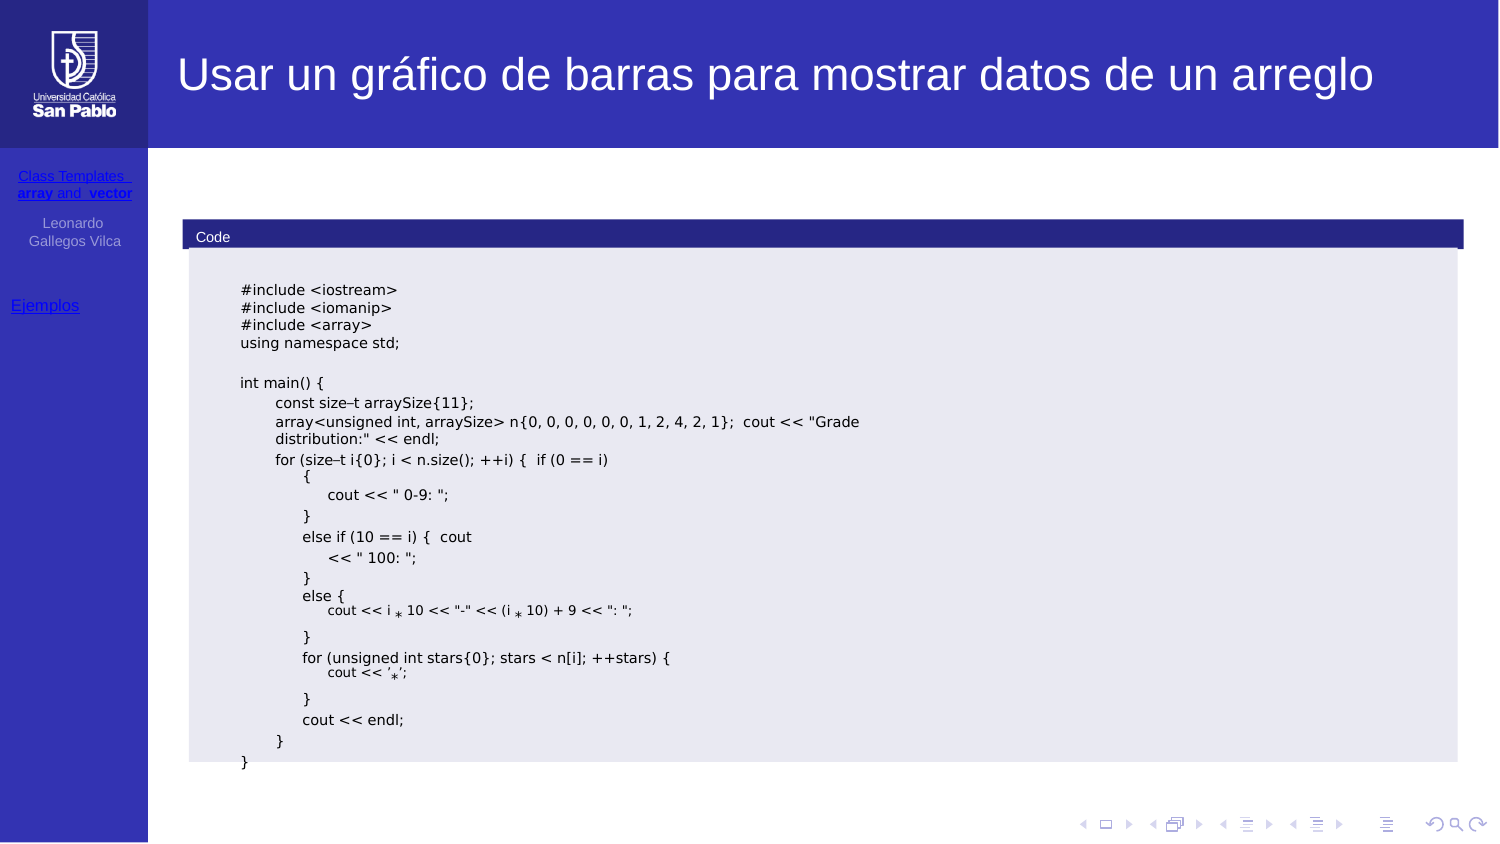

# Usar un gráfico de barras para mostrar datos de un arreglo
Class Templates  array and  vector
Leonardo  Gallegos Vilca

Code

#include <iostream>  #include <iomanip>  #include <array>  using namespace std;
Ejemplos
int main() {
const size_t arraySize{11};
array<unsigned int, arraySize> n{0, 0, 0, 0, 0, 0, 1, 2, 4, 2, 1};  cout << "Grade distribution:" << endl;
for (size_t i{0}; i < n.size(); ++i) {  if (0 == i) {
cout << " 0-9: ";
}
else if (10 == i) {  cout << " 100: ";
}
else {
cout << i * 10 << "-" << (i * 10) + 9 << ": ";
}
for (unsigned int stars{0}; stars < n[i]; ++stars) {
cout << ’*’;
}
cout << endl;
}
}